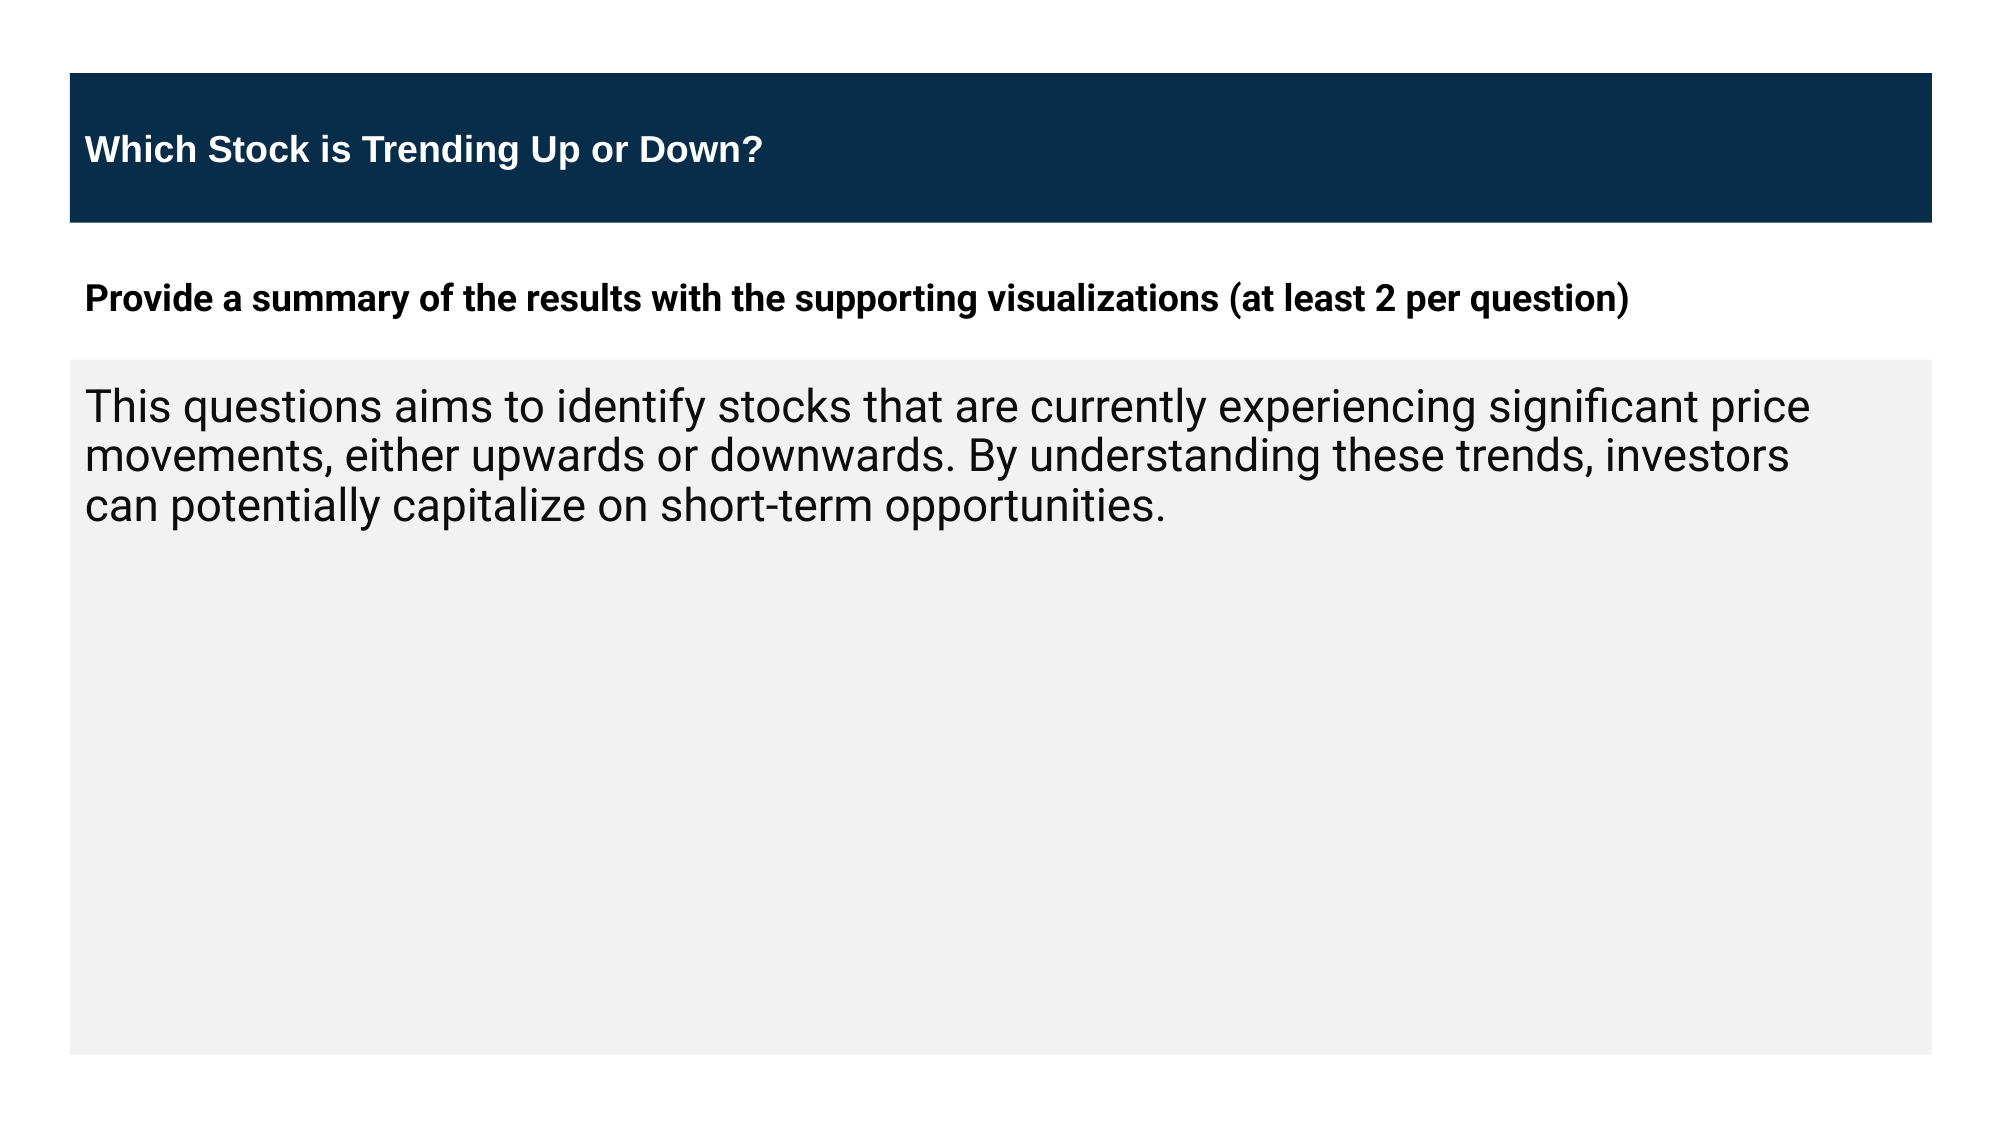

Which Stock is Trending Up or Down?
Provide a summary of the results with the supporting visualizations (at least 2 per question)

This questions aims to identify stocks that are currently experiencing significant price movements, either upwards or downwards. By understanding these trends, investors can potentially capitalize on short-term opportunities.